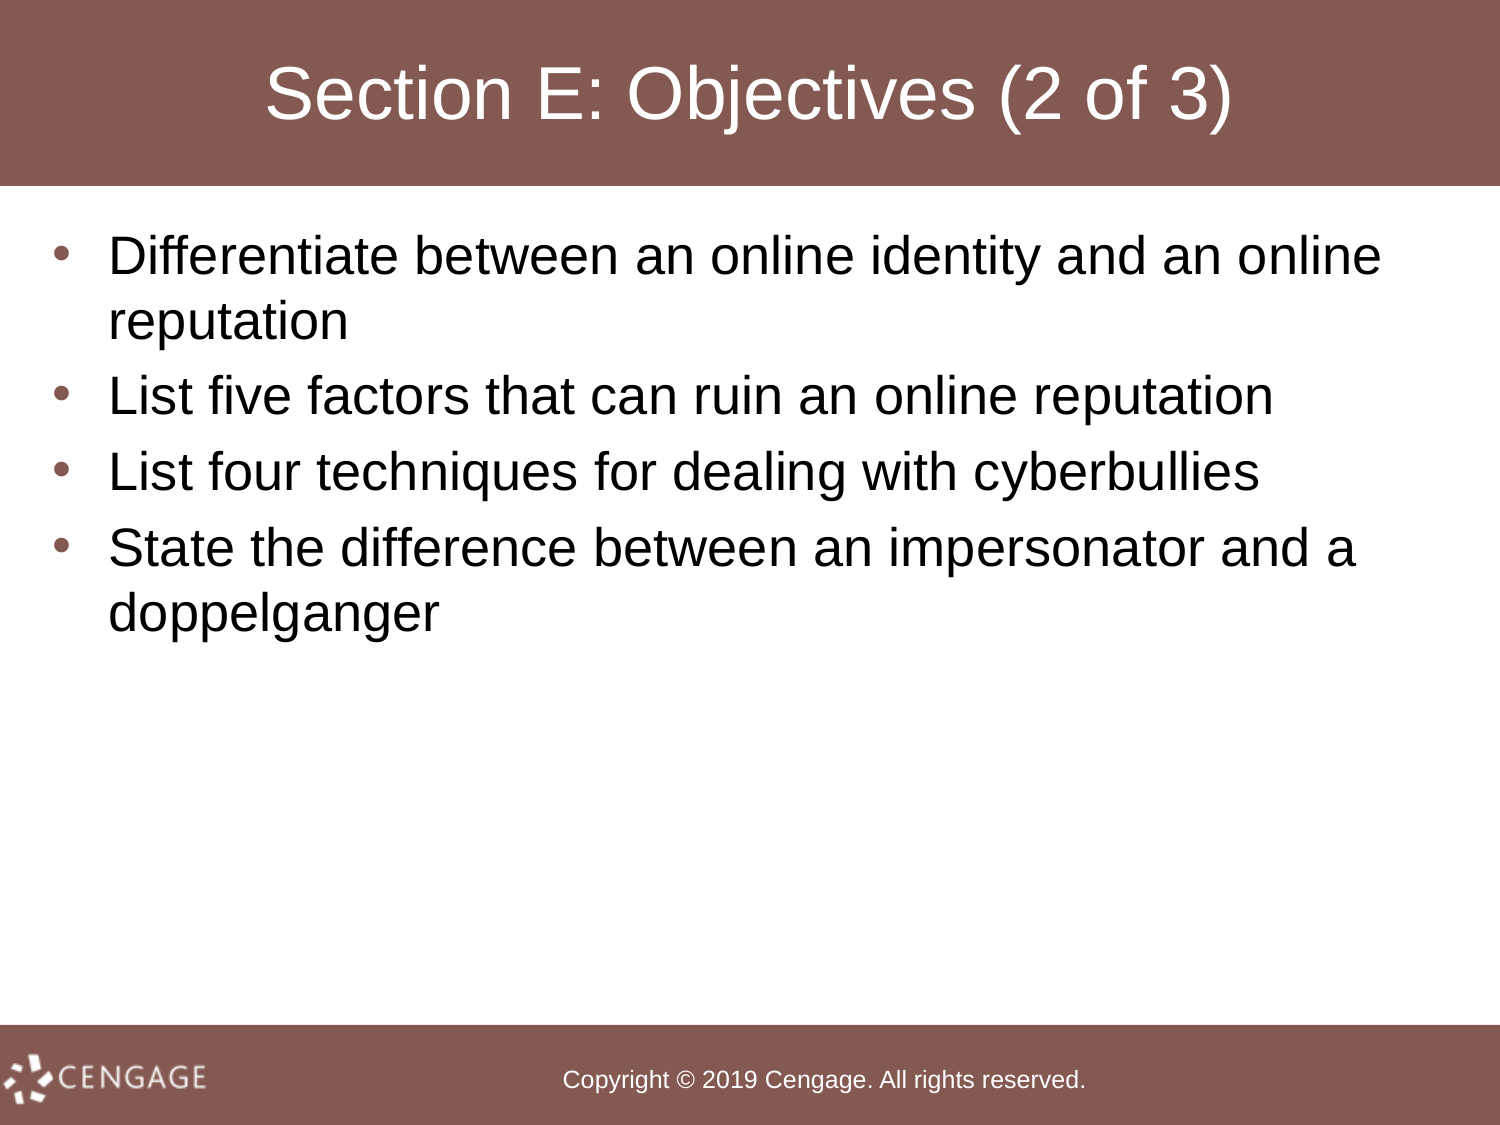

# Section E: Objectives (2 of 3)
Differentiate between an online identity and an online reputation
List five factors that can ruin an online reputation
List four techniques for dealing with cyberbullies
State the difference between an impersonator and a doppelganger